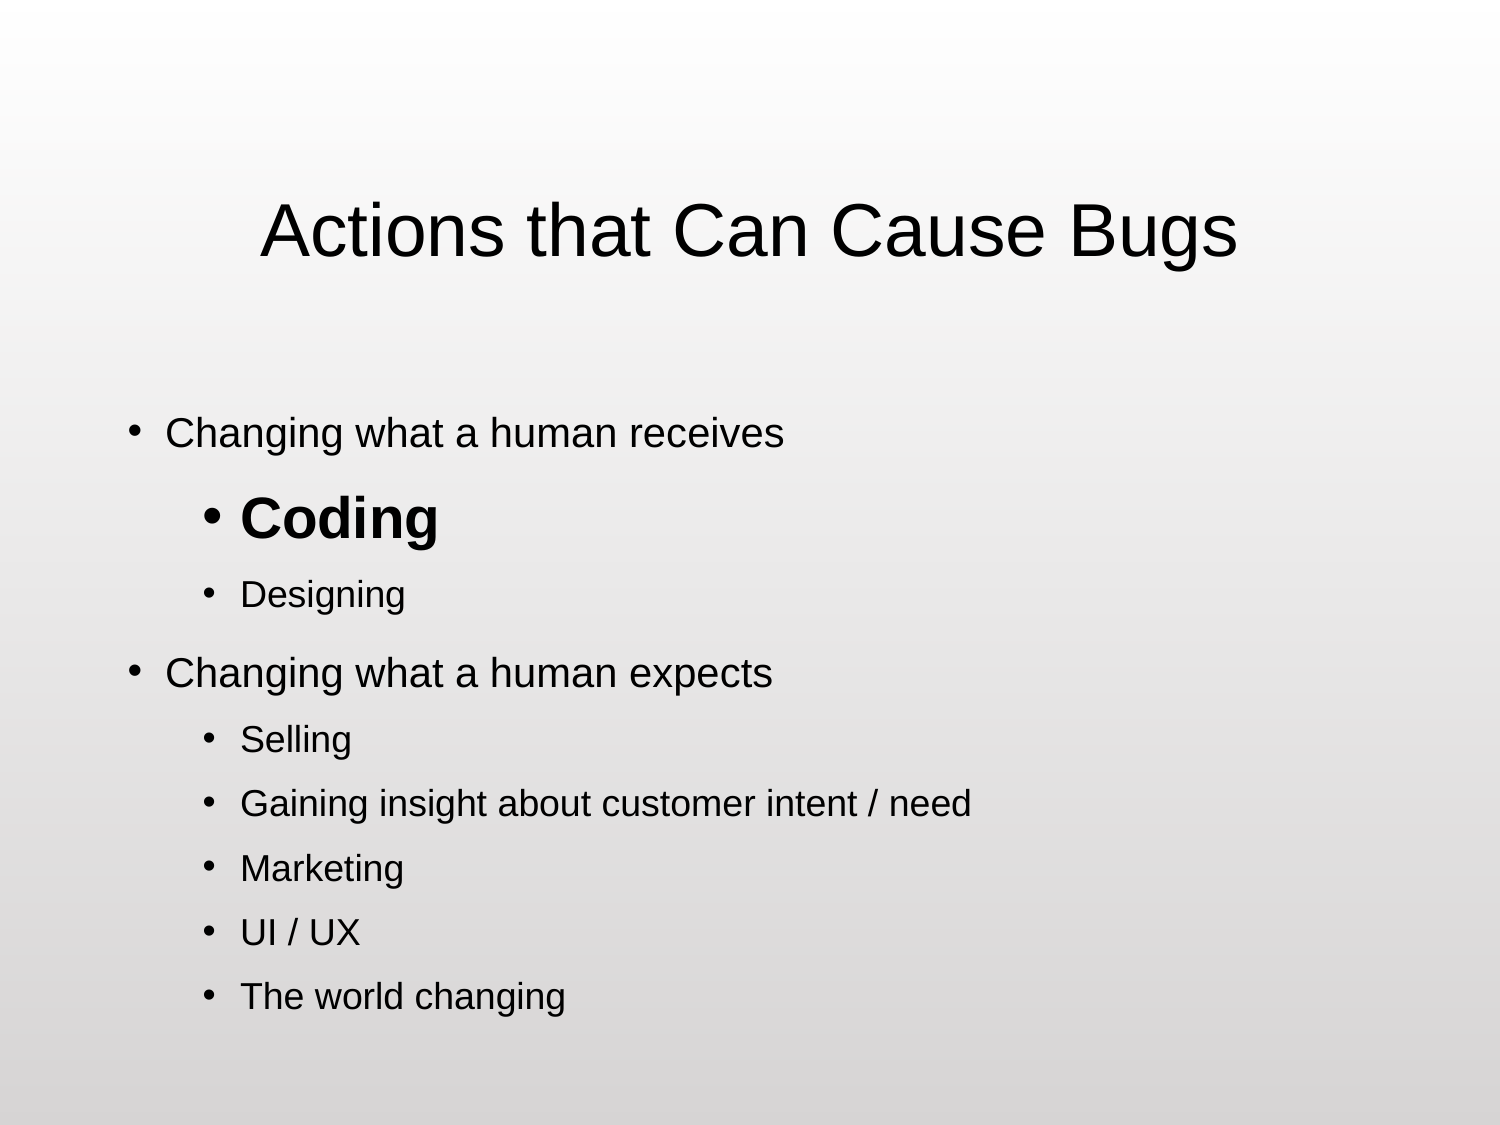

# Actions that Can Cause Bugs
Changing what a human receives
Coding
Designing
Changing what a human expects
Selling
Gaining insight about customer intent / need
Marketing
UI / UX
The world changing